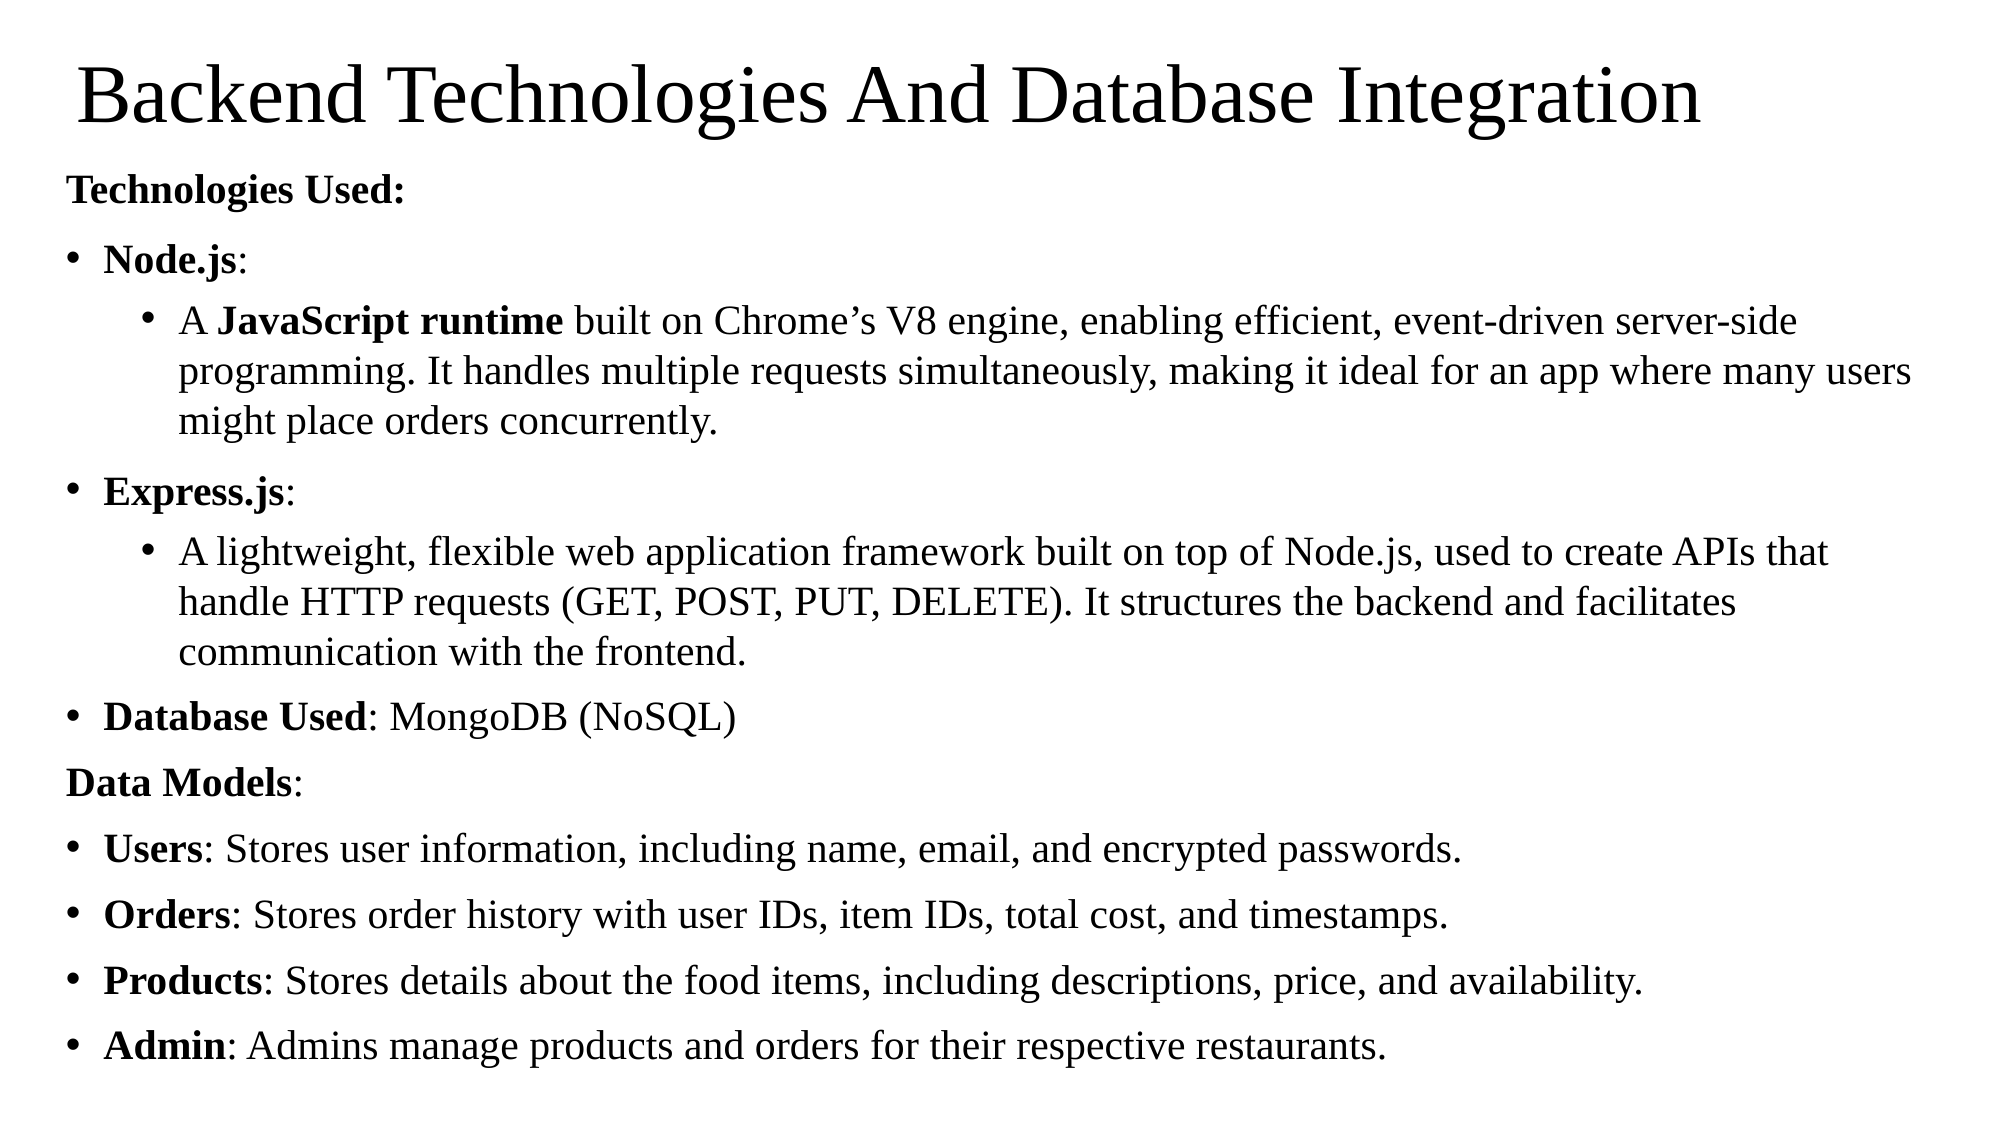

# Backend Technologies And Database Integration
Technologies Used:
Node.js:
A JavaScript runtime built on Chrome’s V8 engine, enabling efficient, event-driven server-side programming. It handles multiple requests simultaneously, making it ideal for an app where many users might place orders concurrently.
Express.js:
A lightweight, flexible web application framework built on top of Node.js, used to create APIs that handle HTTP requests (GET, POST, PUT, DELETE). It structures the backend and facilitates communication with the frontend.
Database Used: MongoDB (NoSQL)
Data Models:
Users: Stores user information, including name, email, and encrypted passwords.
Orders: Stores order history with user IDs, item IDs, total cost, and timestamps.
Products: Stores details about the food items, including descriptions, price, and availability.
Admin: Admins manage products and orders for their respective restaurants.